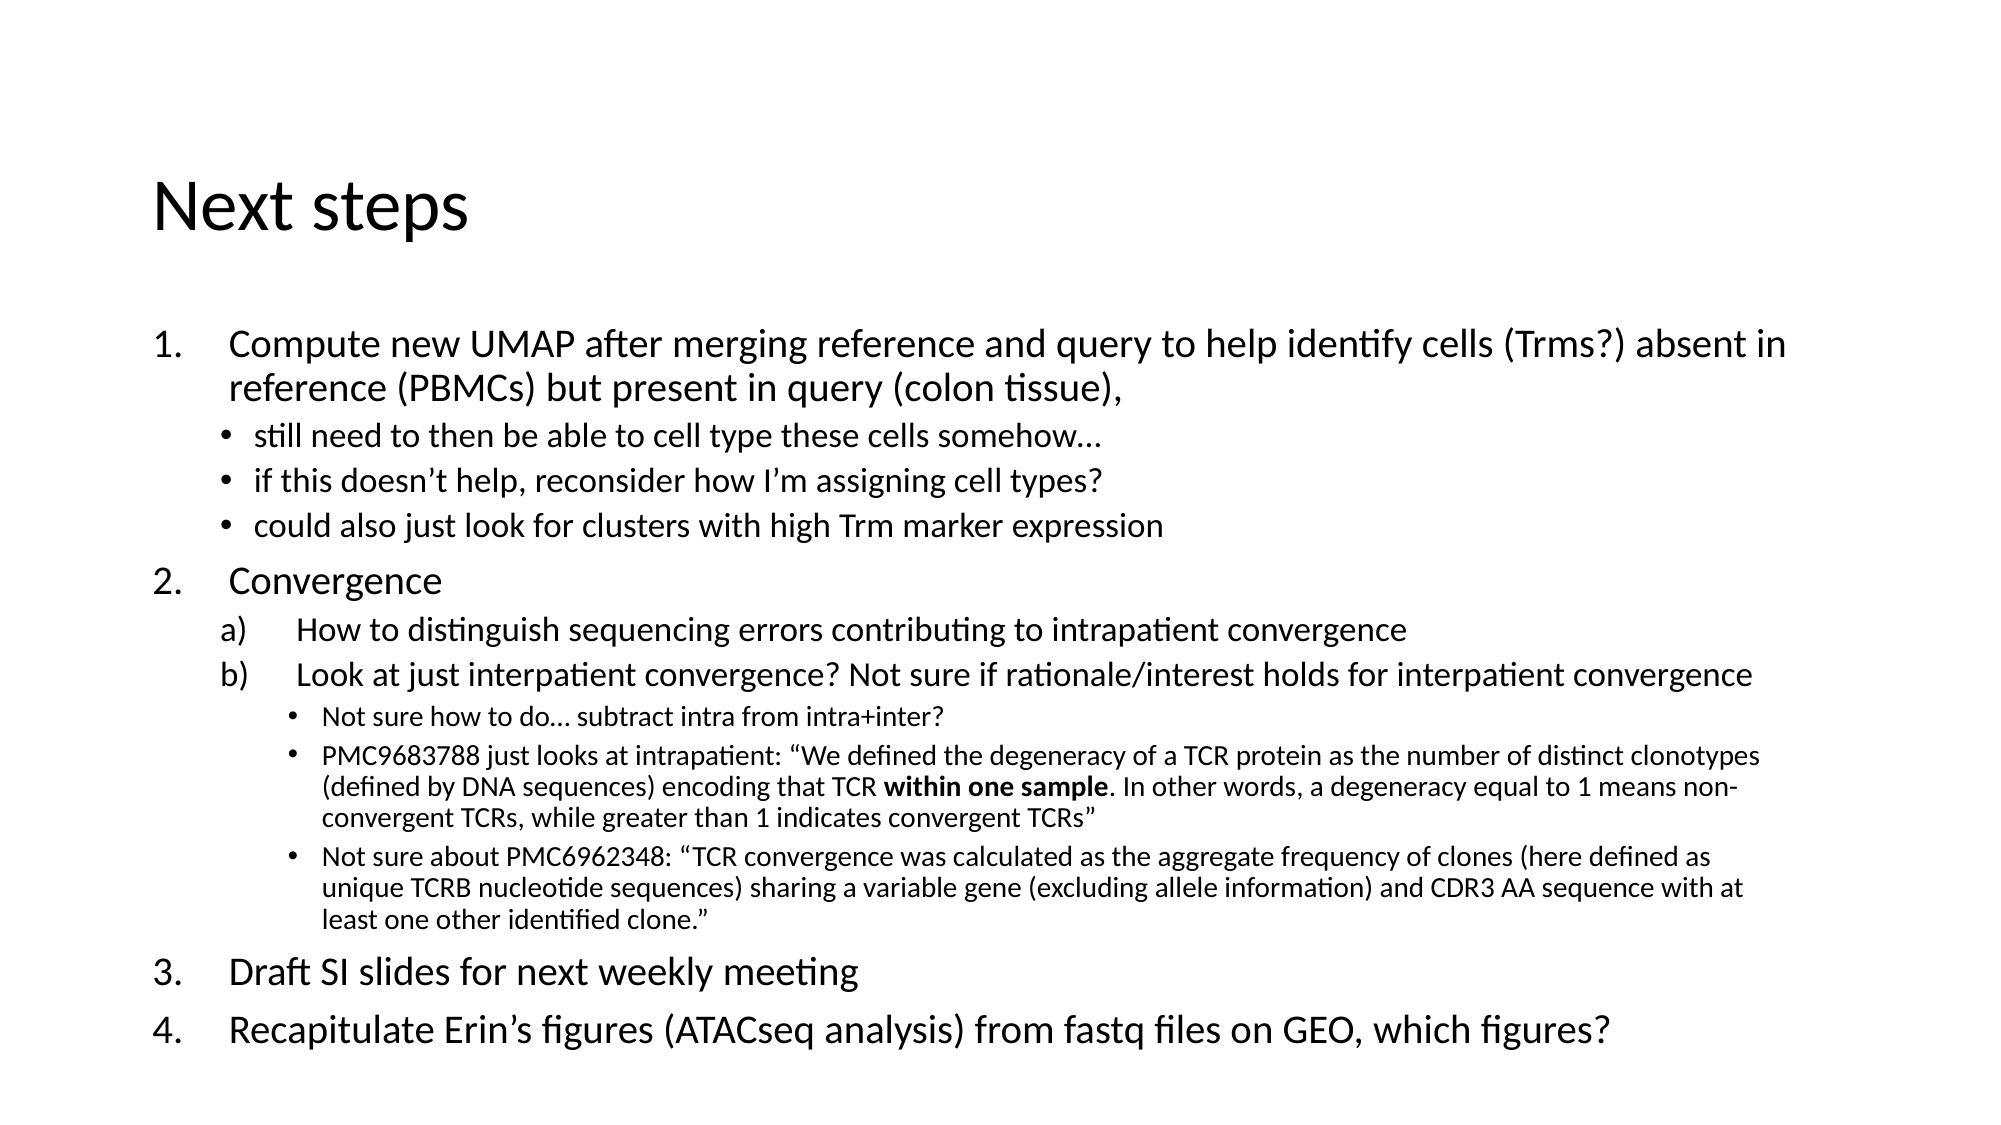

# Next steps
Compute new UMAP after merging reference and query to help identify cells (Trms?) absent in reference (PBMCs) but present in query (colon tissue),
still need to then be able to cell type these cells somehow…
if this doesn’t help, reconsider how I’m assigning cell types?
could also just look for clusters with high Trm marker expression
Convergence
How to distinguish sequencing errors contributing to intrapatient convergence
Look at just interpatient convergence? Not sure if rationale/interest holds for interpatient convergence
Not sure how to do… subtract intra from intra+inter?
PMC9683788 just looks at intrapatient: “We defined the degeneracy of a TCR protein as the number of distinct clonotypes (defined by DNA sequences) encoding that TCR within one sample. In other words, a degeneracy equal to 1 means non-convergent TCRs, while greater than 1 indicates convergent TCRs”
Not sure about PMC6962348: “TCR convergence was calculated as the aggregate frequency of clones (here defined as unique TCRB nucleotide sequences) sharing a variable gene (excluding allele information) and CDR3 AA sequence with at least one other identified clone.”
Draft SI slides for next weekly meeting
Recapitulate Erin’s figures (ATACseq analysis) from fastq files on GEO, which figures?